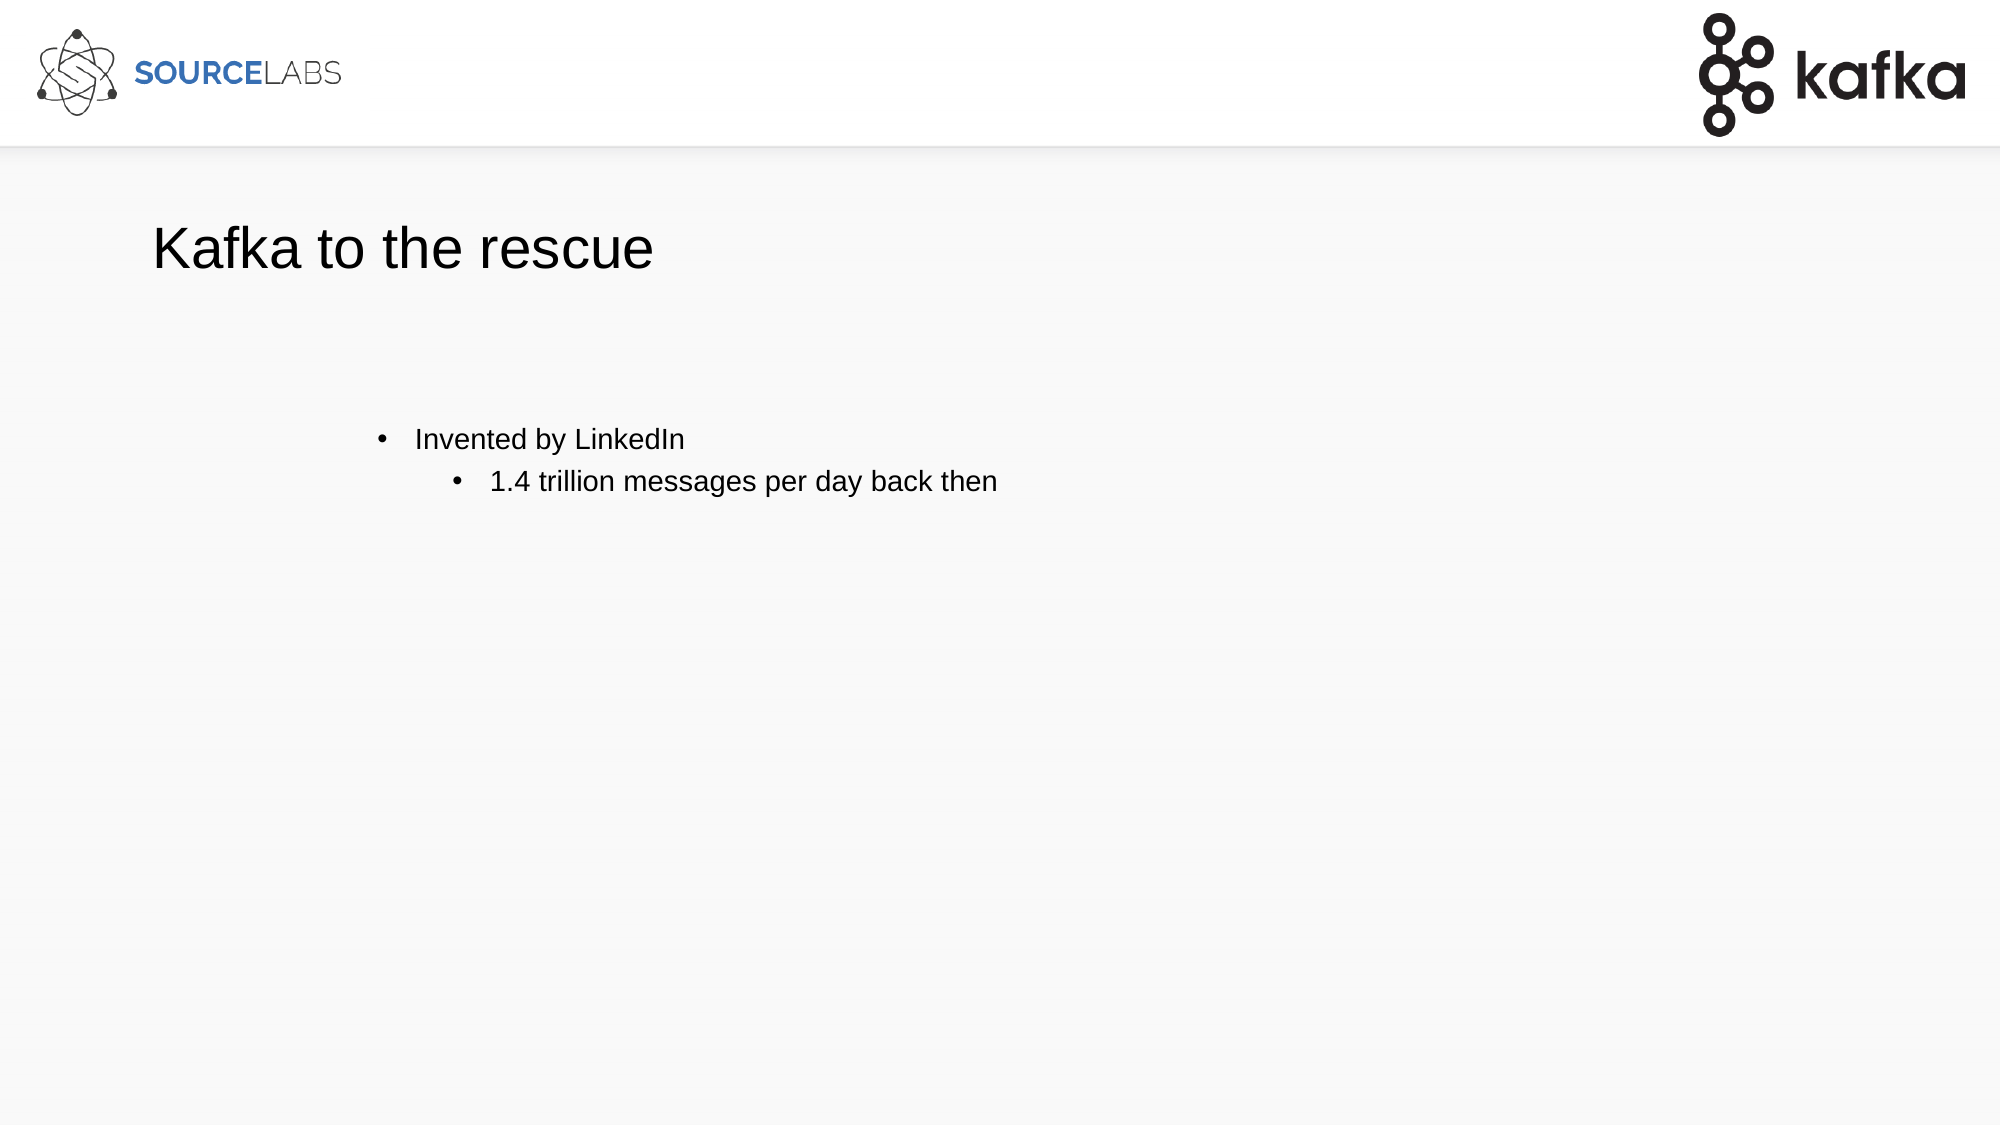

# Kafka to the rescue

Invented by LinkedIn
1.4 trillion messages per day back then